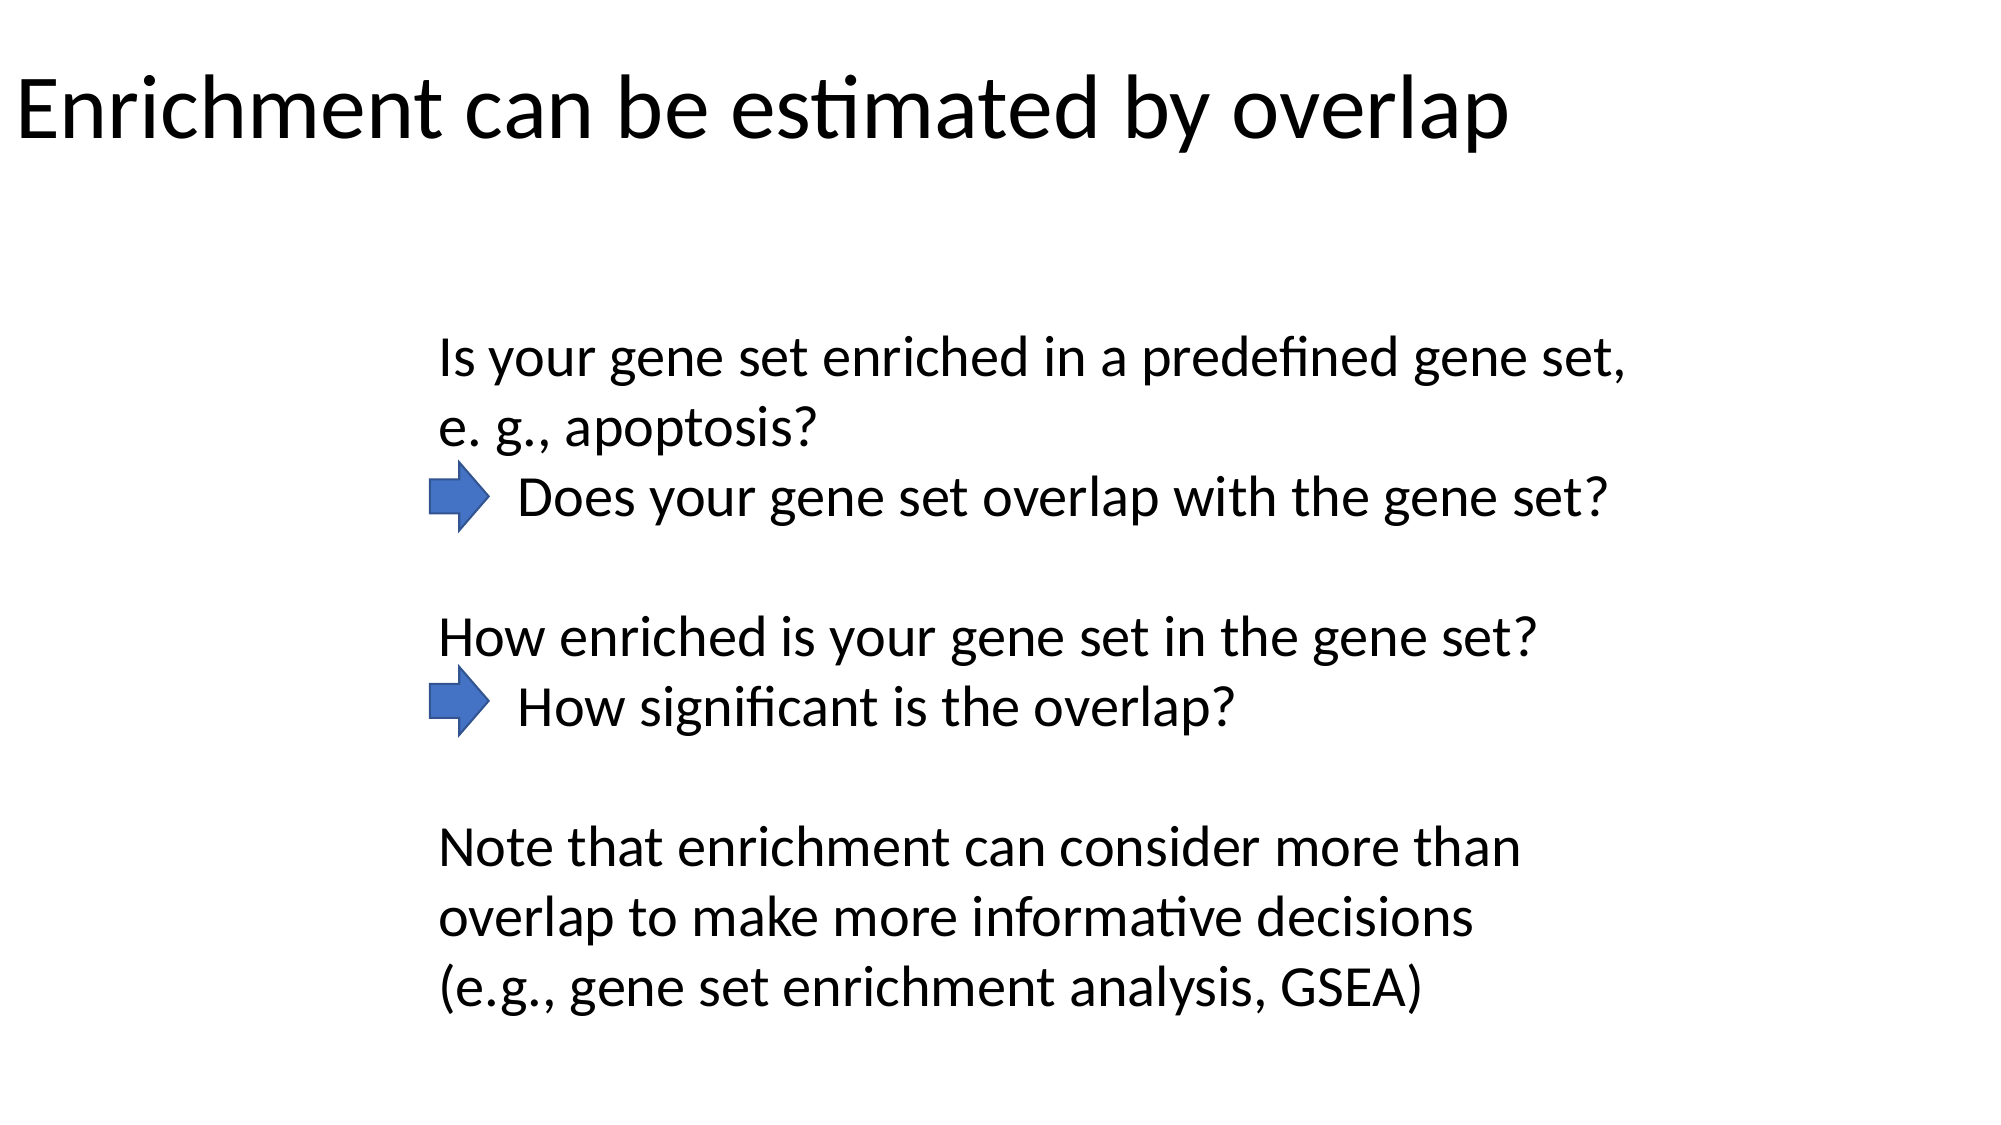

# Enrichment can be estimated by overlap
Is your gene set enriched in a predefined gene set, e. g., apoptosis?
      Does your gene set overlap with the gene set?

How enriched is your gene set in the gene set?
      How significant is the overlap?

Note that enrichment can consider more than overlap to make more informative decisions
(e.g., gene set enrichment analysis, GSEA)